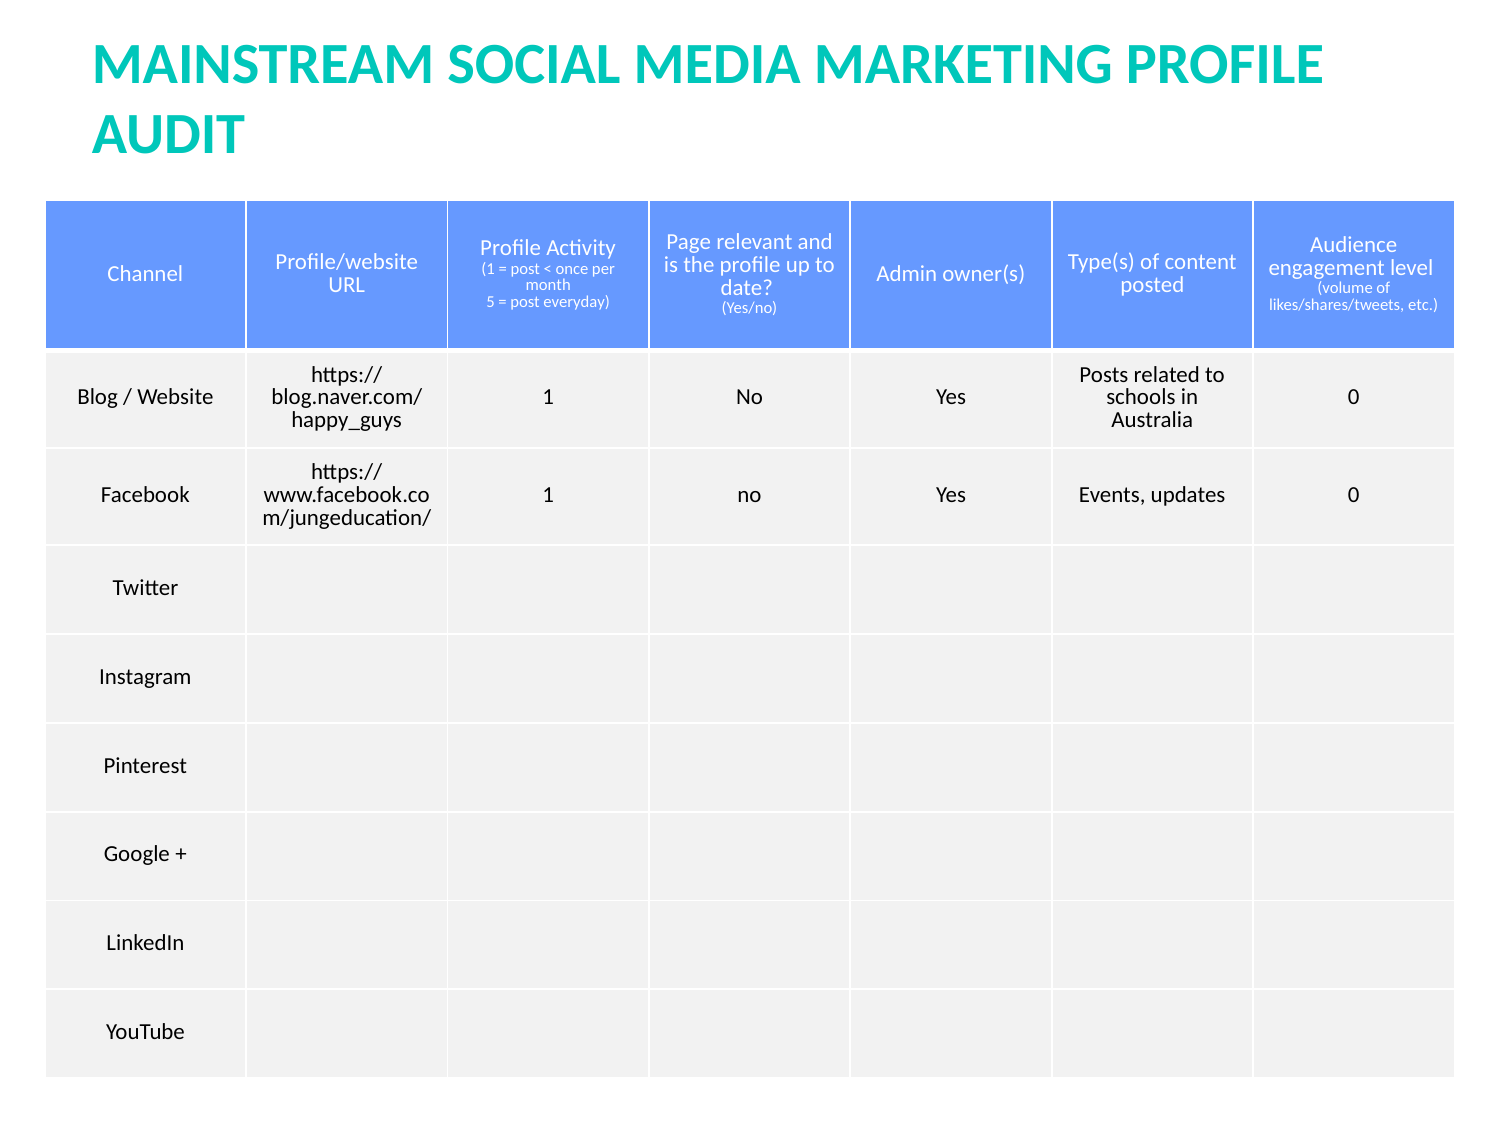

MAINSTREAM SOCIAL MEDIA MARKETING PROFILE AUDIT
| Channel | Profile/website URL | Profile Activity (1 = post < once per month 5 = post everyday) | Page relevant and is the profile up to date? (Yes/no) | Admin owner(s) | Type(s) of content posted | Audience engagement level (volume of likes/shares/tweets, etc.) |
| --- | --- | --- | --- | --- | --- | --- |
| Blog / Website | https://blog.naver.com/happy\_guys | 1 | No | Yes | Posts related to schools in Australia | 0 |
| Facebook | https://www.facebook.com/jungeducation/ | 1 | no | Yes | Events, updates | 0 |
| Twitter |  |  |  |  |  |  |
| Instagram |  |  |  |  |  |  |
| Pinterest |  |  |  |  |  |  |
| Google + |  |  |  |  |  |  |
| LinkedIn |  |  |  |  |  |  |
| YouTube |  |  |  |  |  |  |